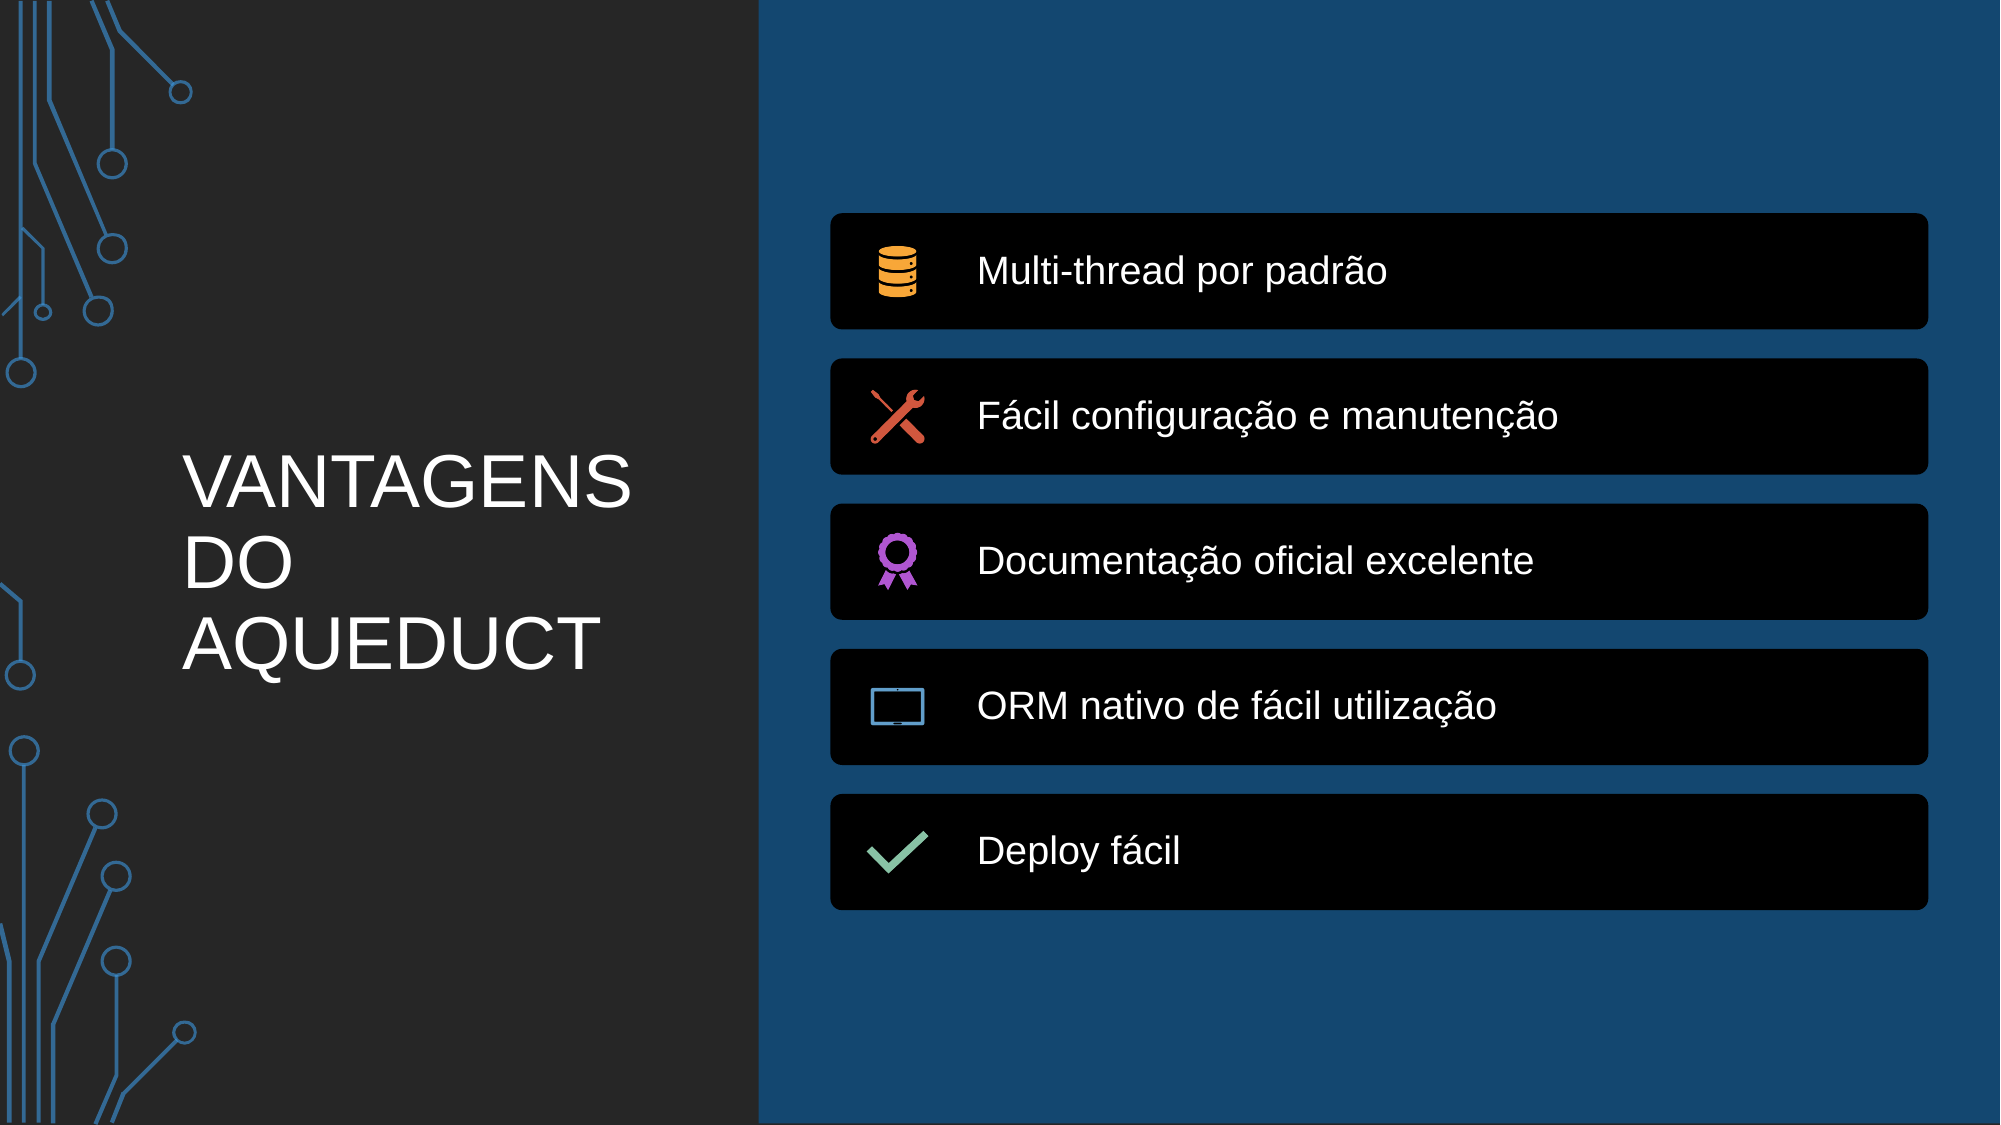

# VANTAGENS DO AQUEDUCT
Multi-thread por padrão
Fácil configuração e manutenção
Documentação oficial excelente
ORM nativo de fácil utilização
Deploy fácil